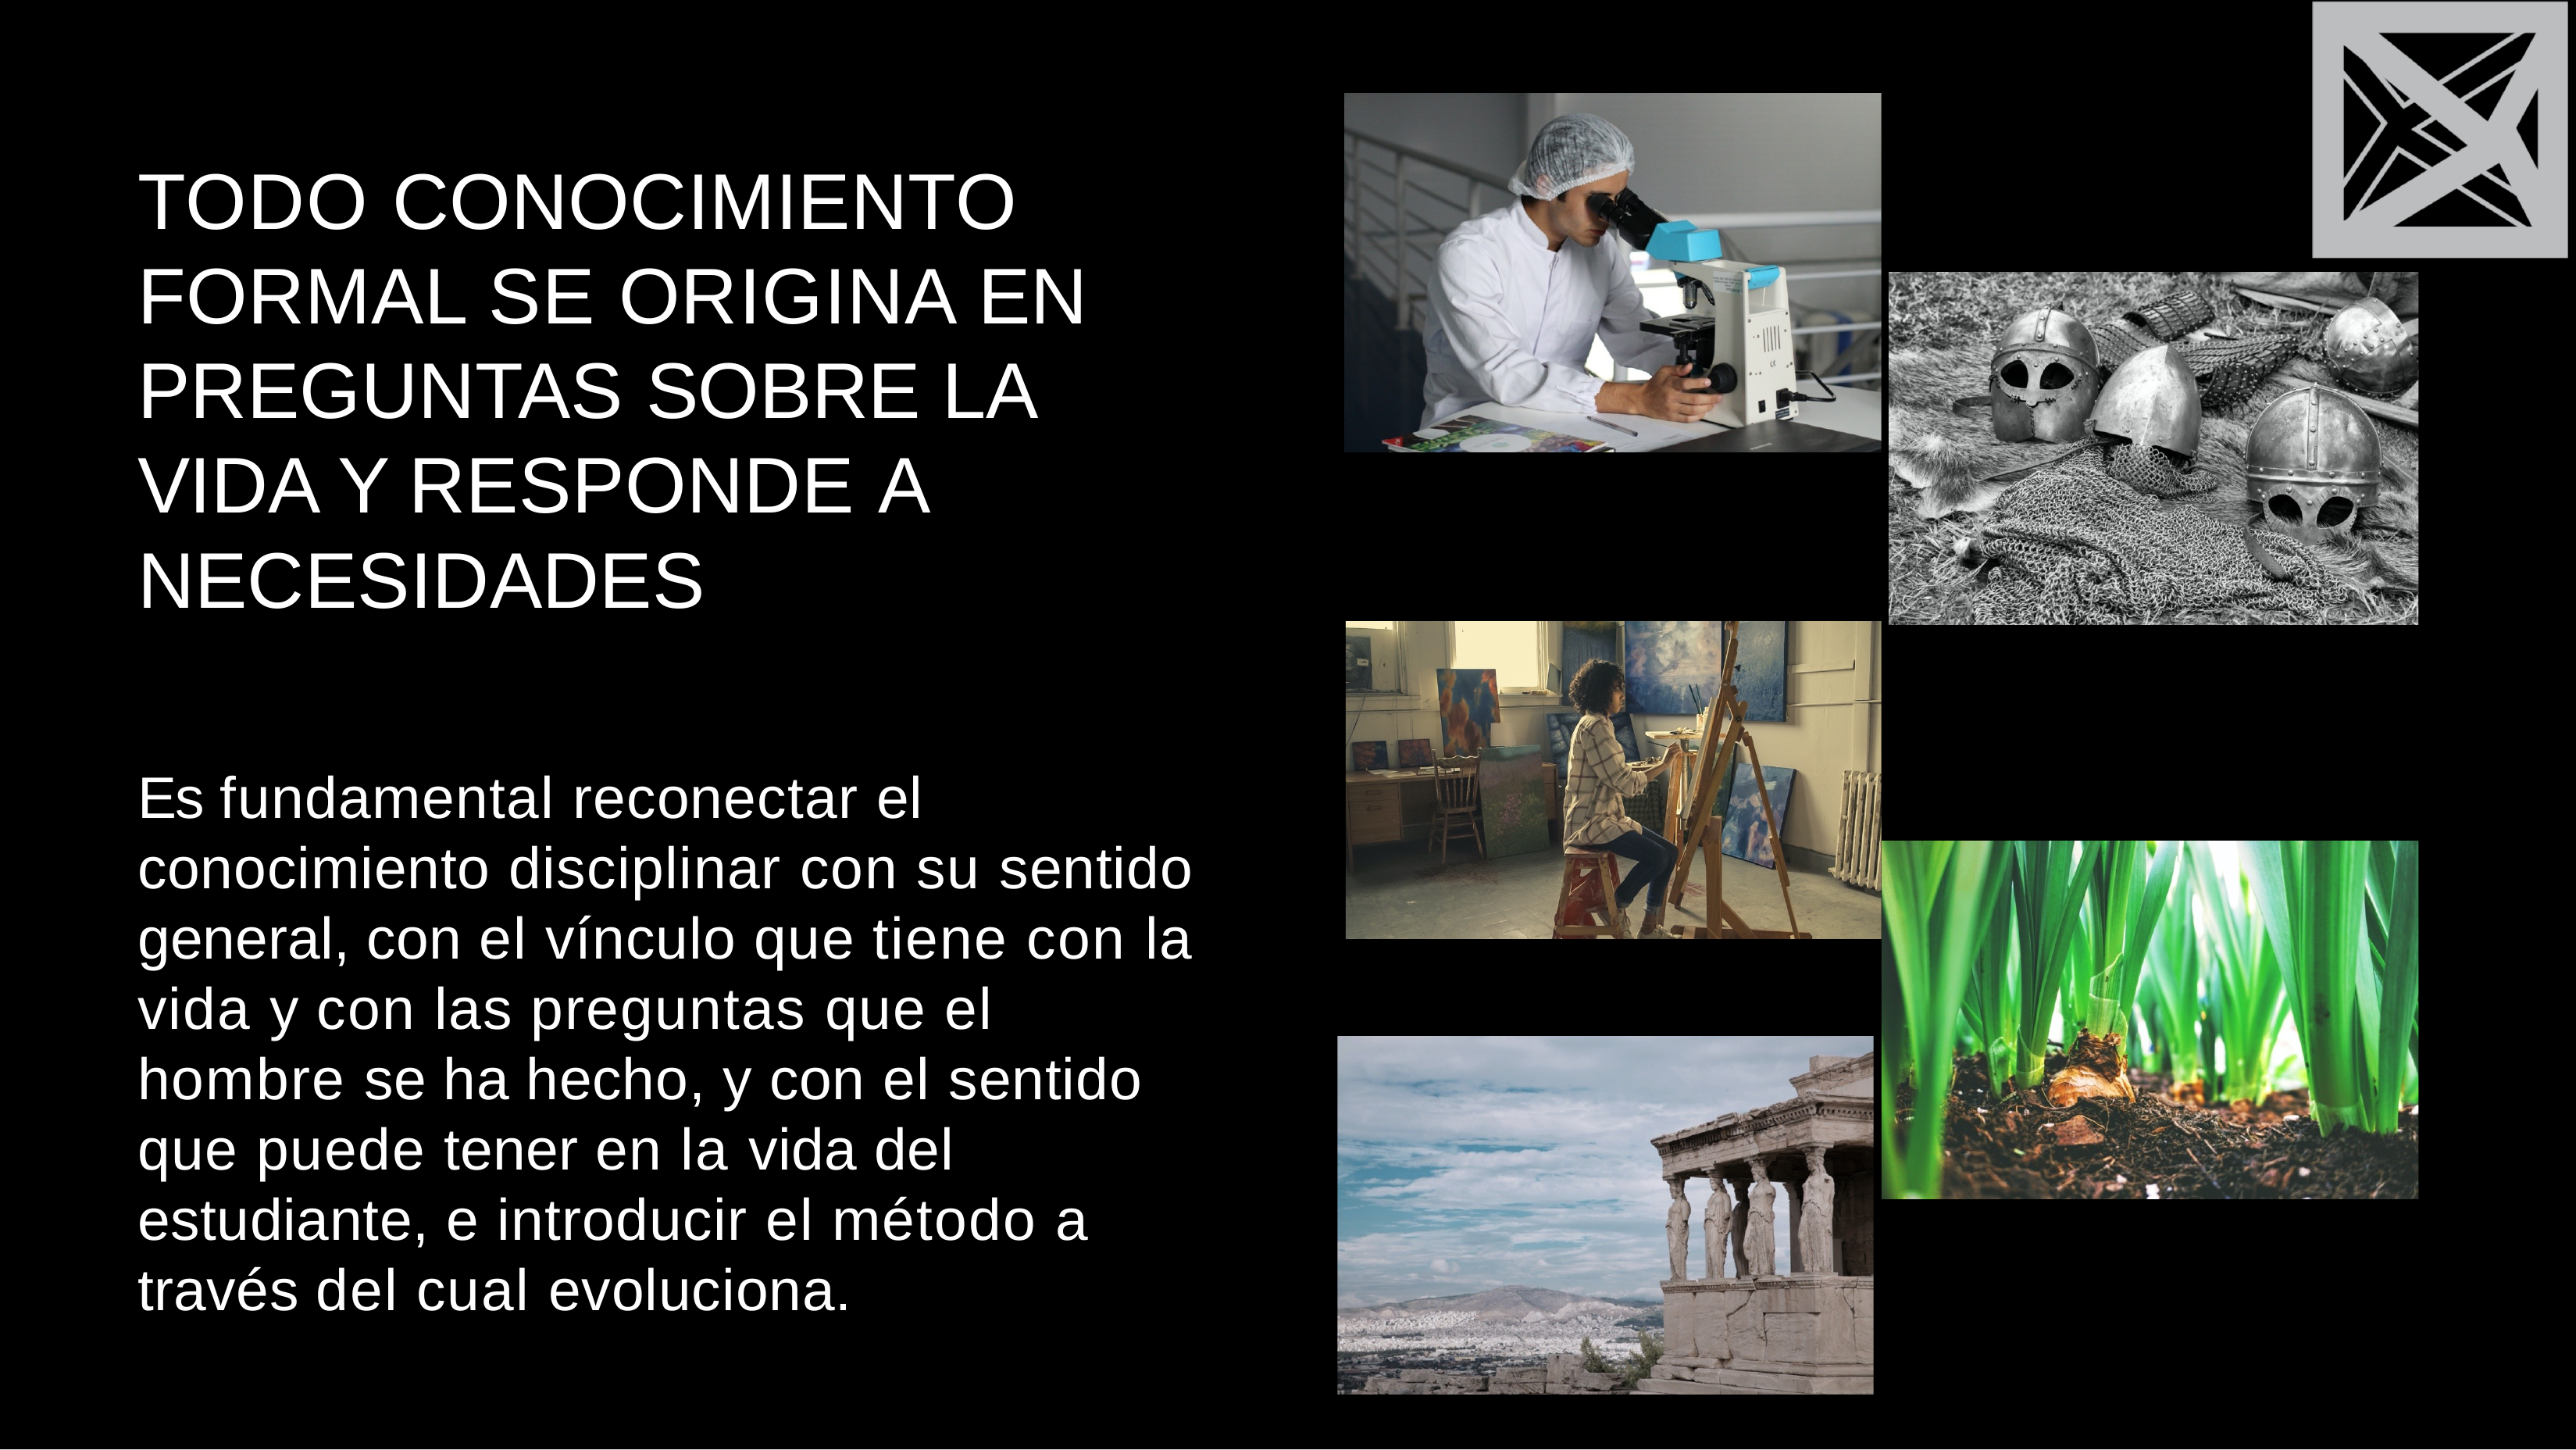

TODO CONOCIMIENTO FORMAL SE ORIGINA EN PREGUNTAS SOBRE LA VIDA Y RESPONDE A NECESIDADES

Es fundamental reconectar el conocimiento disciplinar con su sentido general, con el vínculo que tiene con la vida y con las preguntas que el hombre se ha hecho, y con el sentido que puede tener en la vida del estudiante, e introducir el método a través del cual evoluciona.